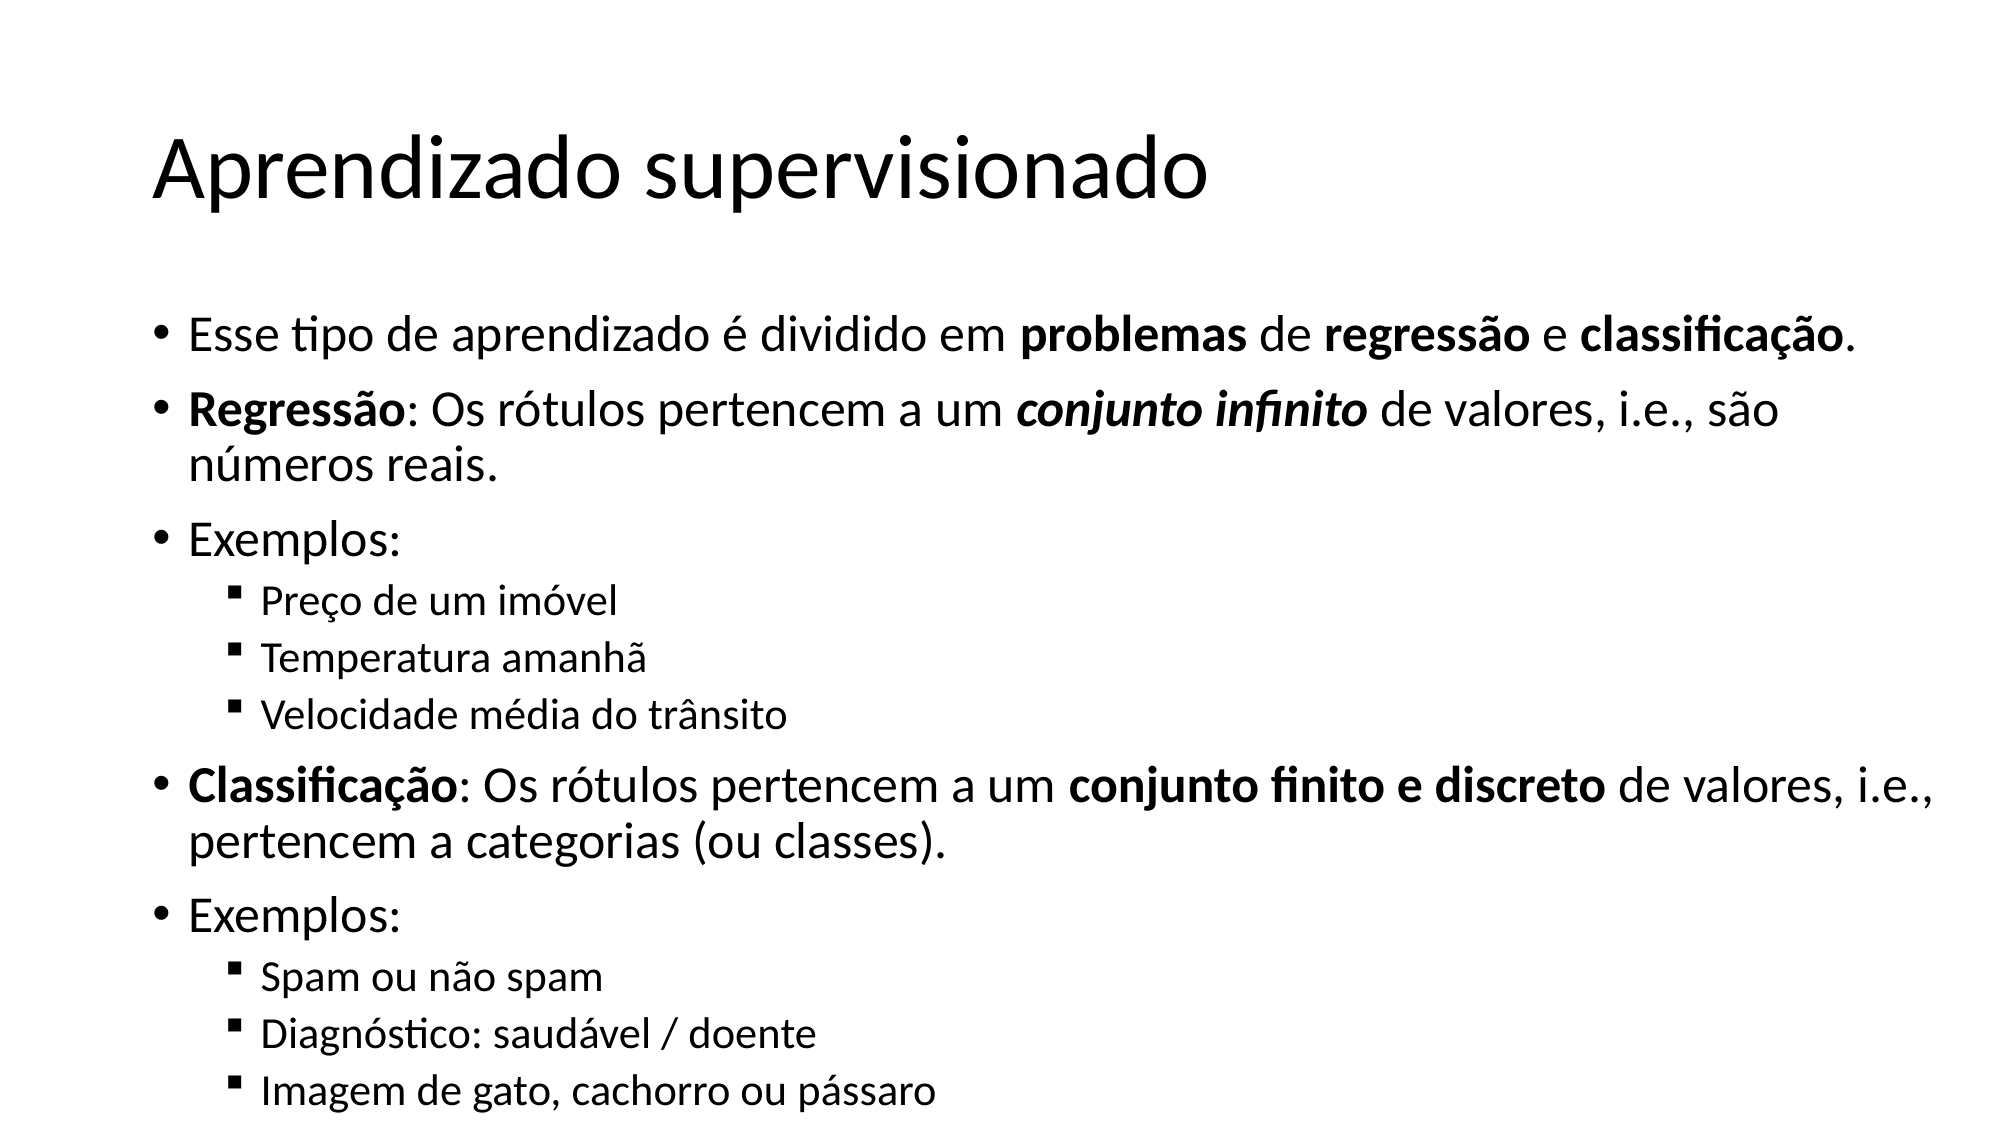

# Aprendizado supervisionado
Esse tipo de aprendizado é dividido em problemas de regressão e classificação.
Regressão: Os rótulos pertencem a um conjunto infinito de valores, i.e., são números reais.
Exemplos:
Preço de um imóvel
Temperatura amanhã
Velocidade média do trânsito
Classificação: Os rótulos pertencem a um conjunto finito e discreto de valores, i.e., pertencem a categorias (ou classes).
Exemplos:
Spam ou não spam
Diagnóstico: saudável / doente
Imagem de gato, cachorro ou pássaro